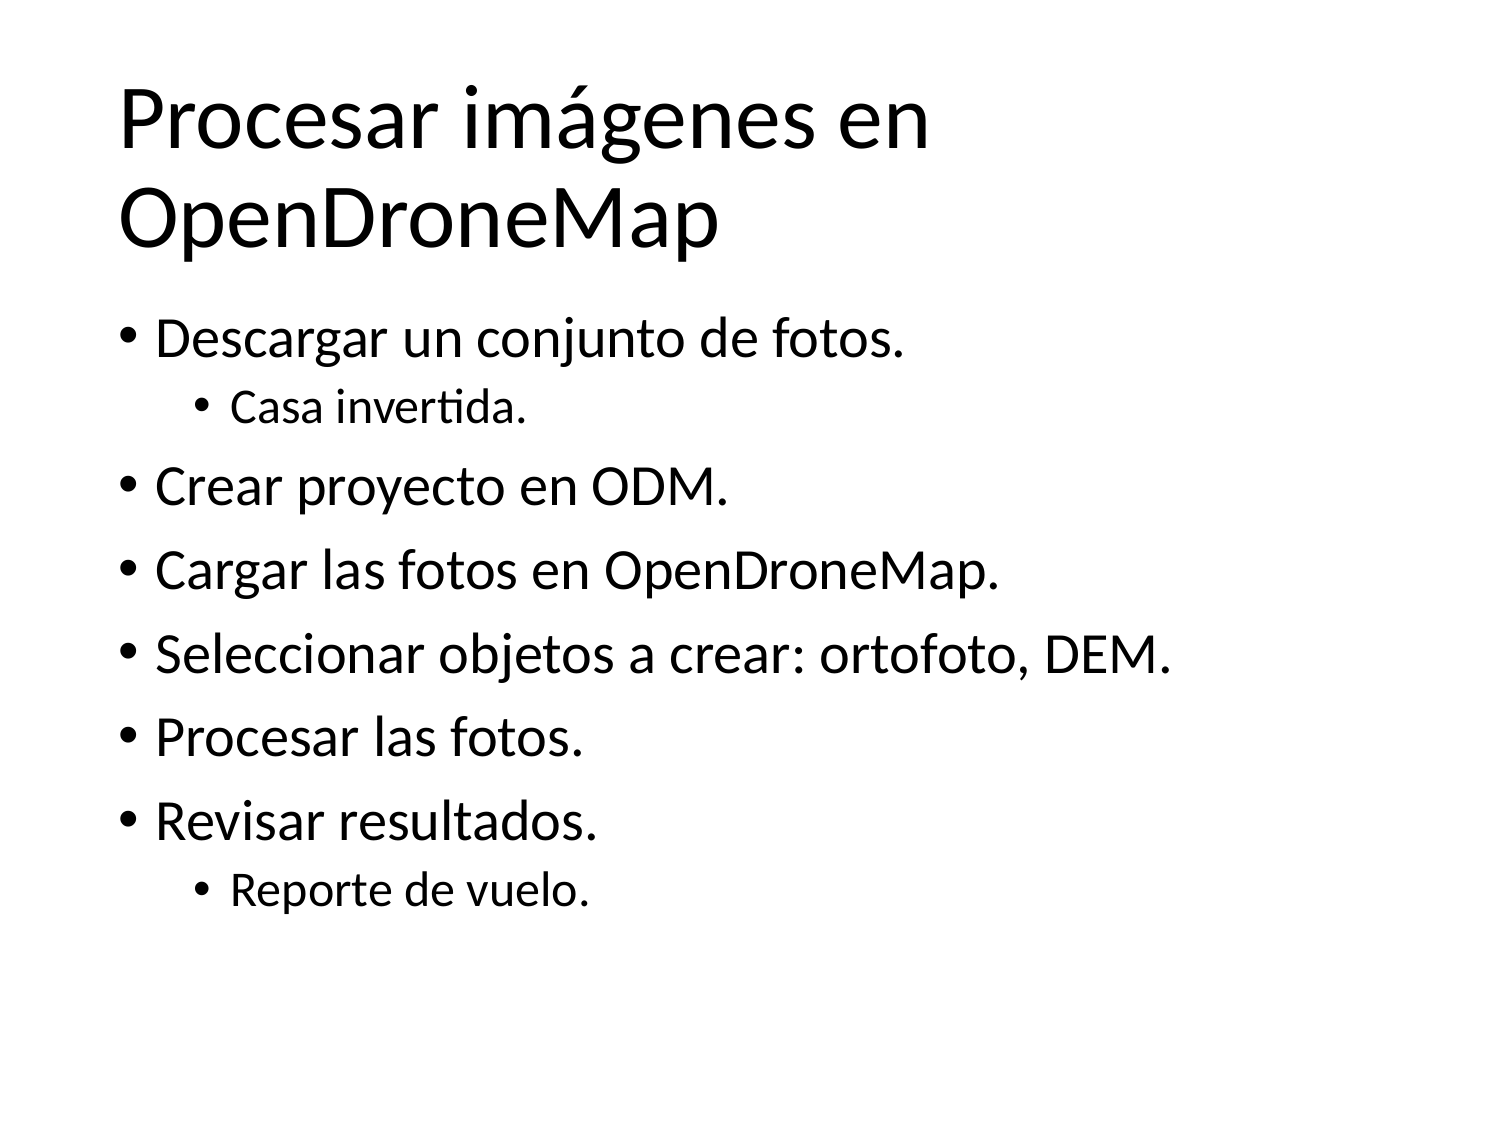

# Procesar imágenes en OpenDroneMap
Descargar un conjunto de fotos.
Casa invertida.
Crear proyecto en ODM.
Cargar las fotos en OpenDroneMap.
Seleccionar objetos a crear: ortofoto, DEM.
Procesar las fotos.
Revisar resultados.
Reporte de vuelo.